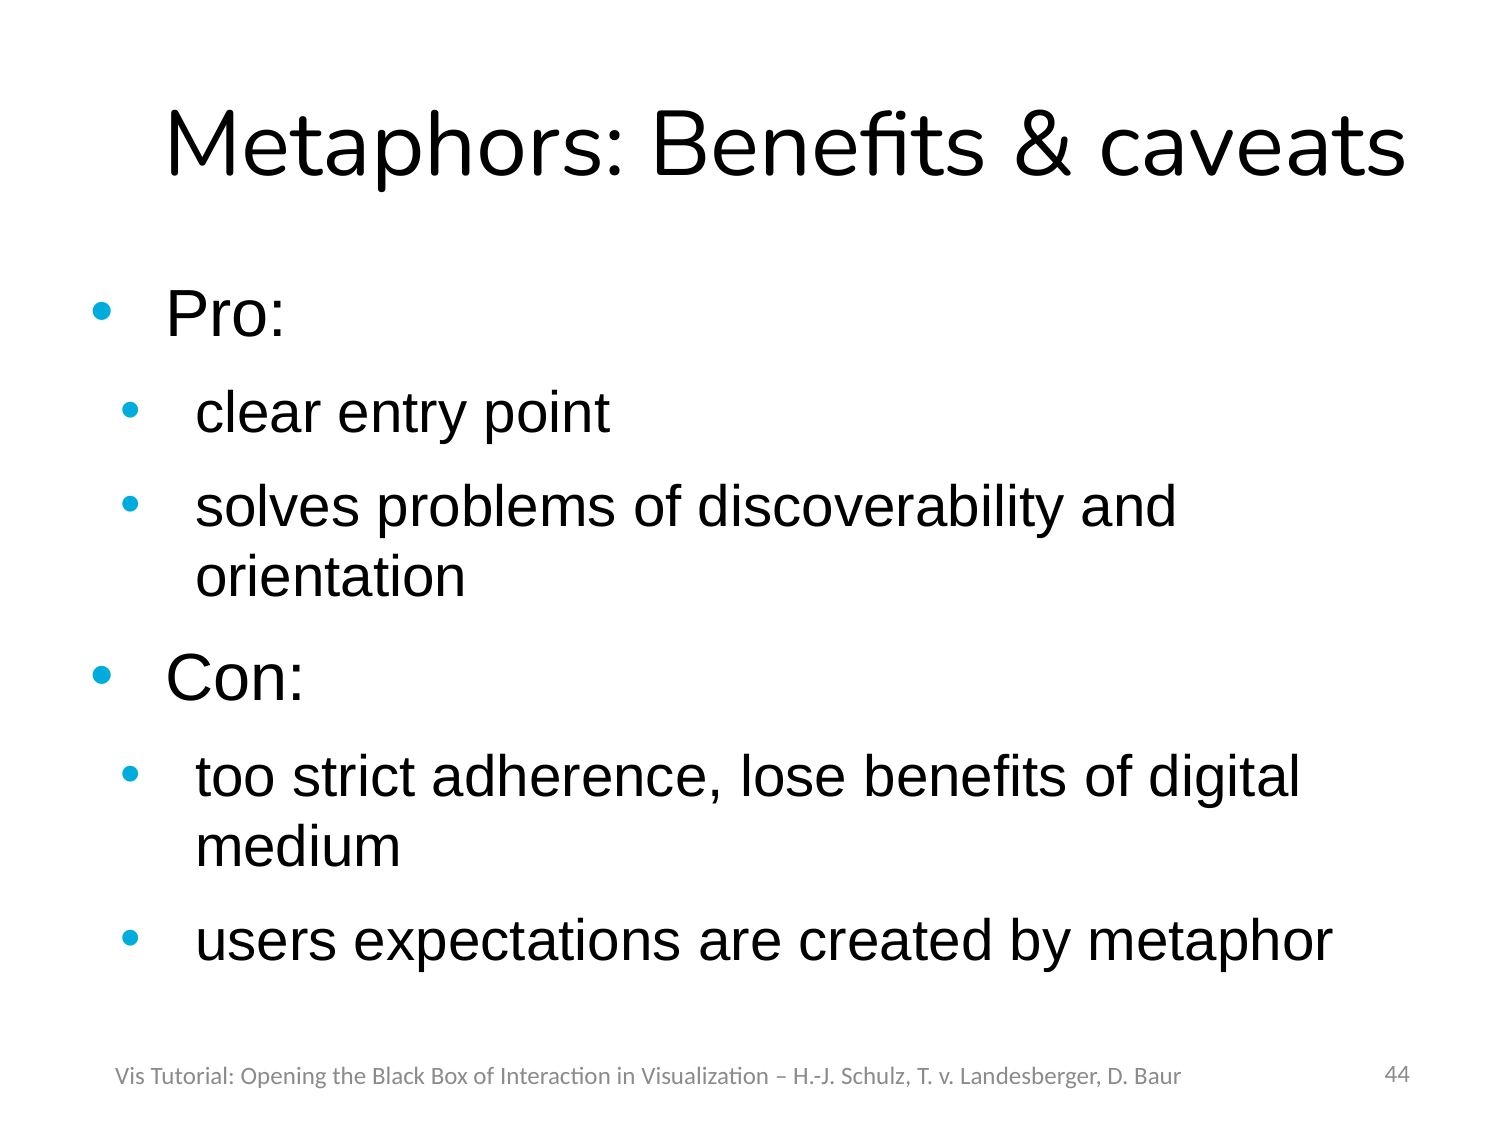

# Metaphors: Benefits & caveats
Pro:
clear entry point
solves problems of discoverability and orientation
Con:
too strict adherence, lose benefits of digital medium
users expectations are created by metaphor

44
Vis Tutorial: Opening the Black Box of Interaction in Visualization – H.-J. Schulz, T. v. Landesberger, D. Baur